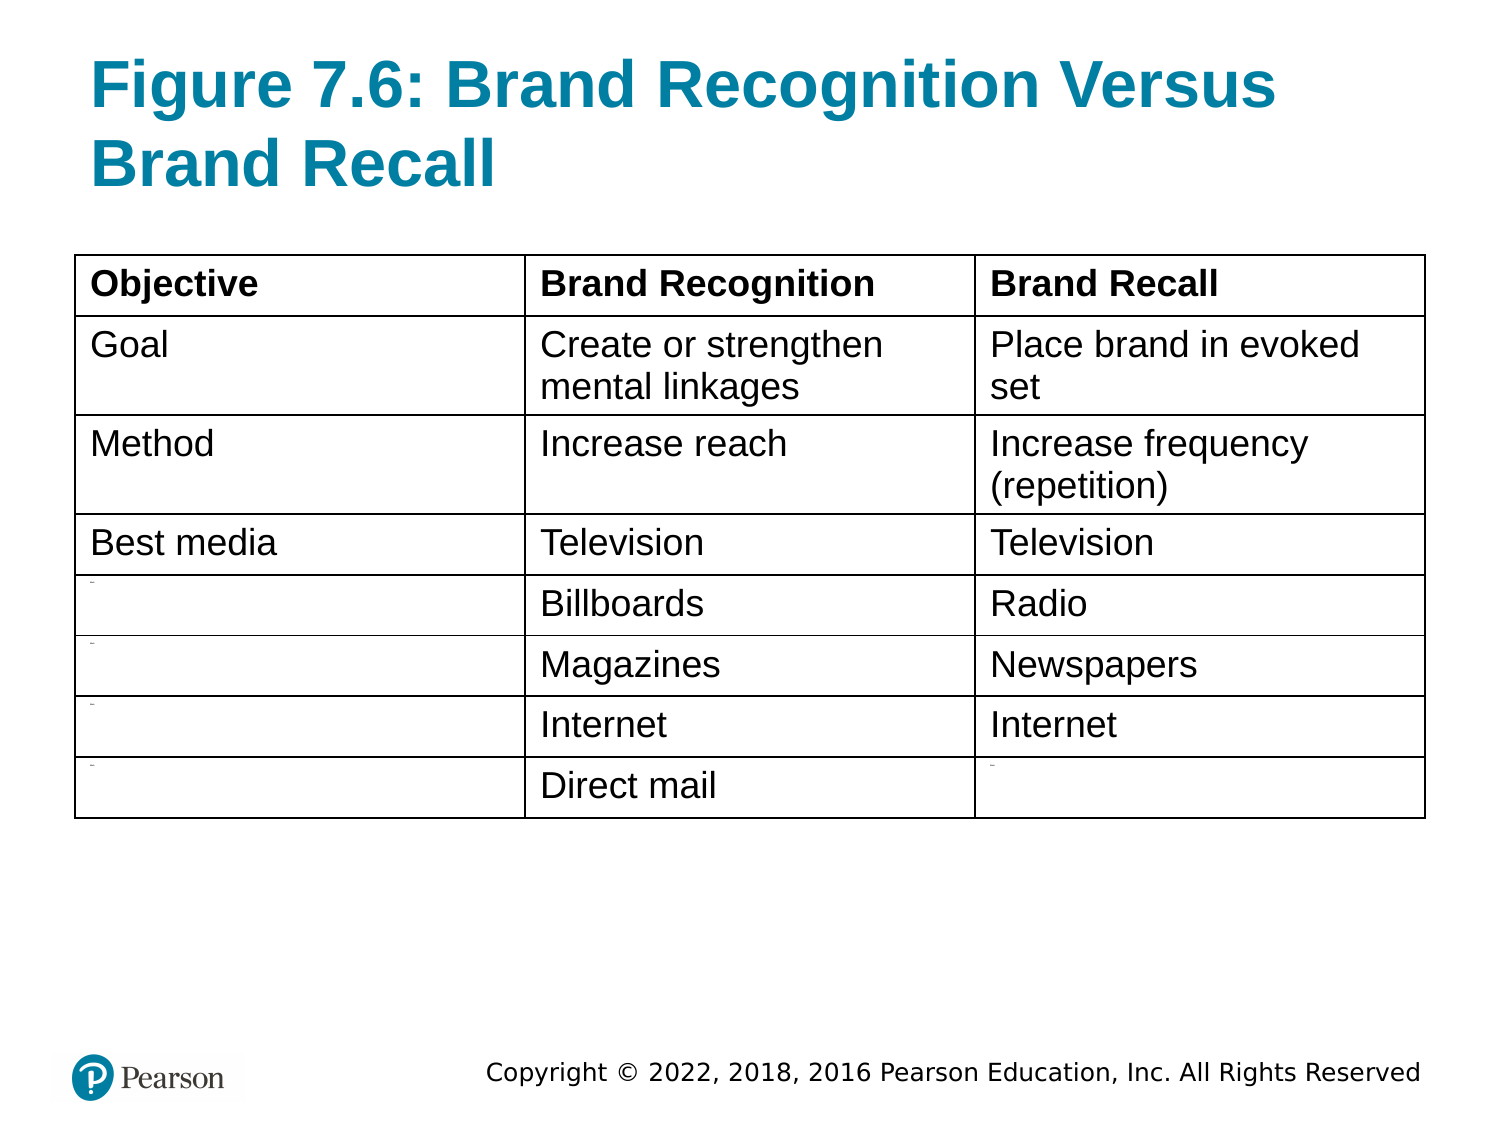

# Figure 7.6: Brand Recognition Versus Brand Recall
| Objective | Brand Recognition | Brand Recall |
| --- | --- | --- |
| Goal | Create or strengthen mental linkages | Place brand in evoked set |
| Method | Increase reach | Increase frequency (repetition) |
| Best media | Television | Television |
| Blank | Billboards | Radio |
| Blank | Magazines | Newspapers |
| Blank | Internet | Internet |
| Blank | Direct mail | Blank |